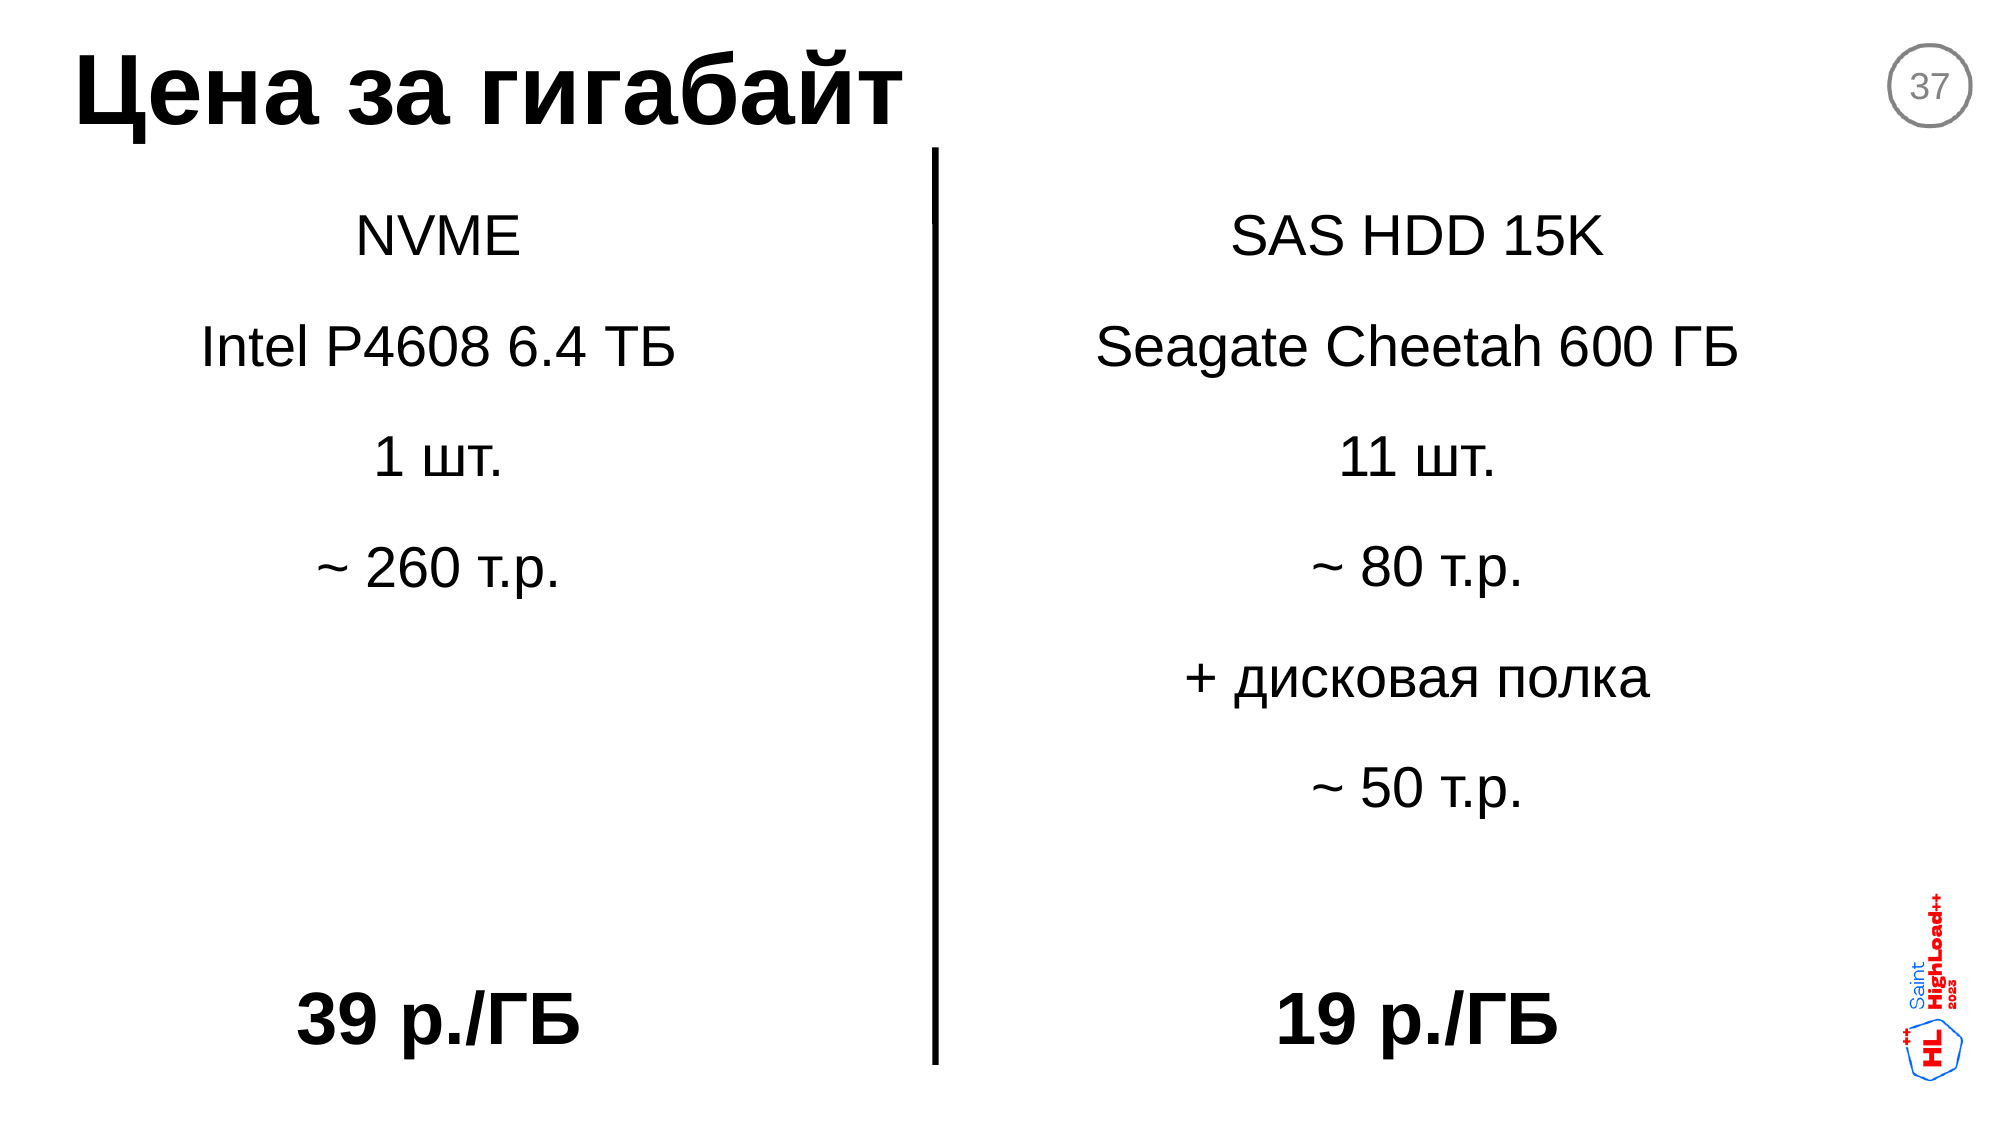

# Цена за гигабайт
37
NVME
Intel P4608 6.4 ТБ
1 шт.
~ 260 т.р.

39 р./ГБ
SAS HDD 15K
Seagate Cheetah 600 ГБ
11 шт.
~ 80 т.р.
+ дисковая полка
~ 50 т.р.

19 р./ГБ